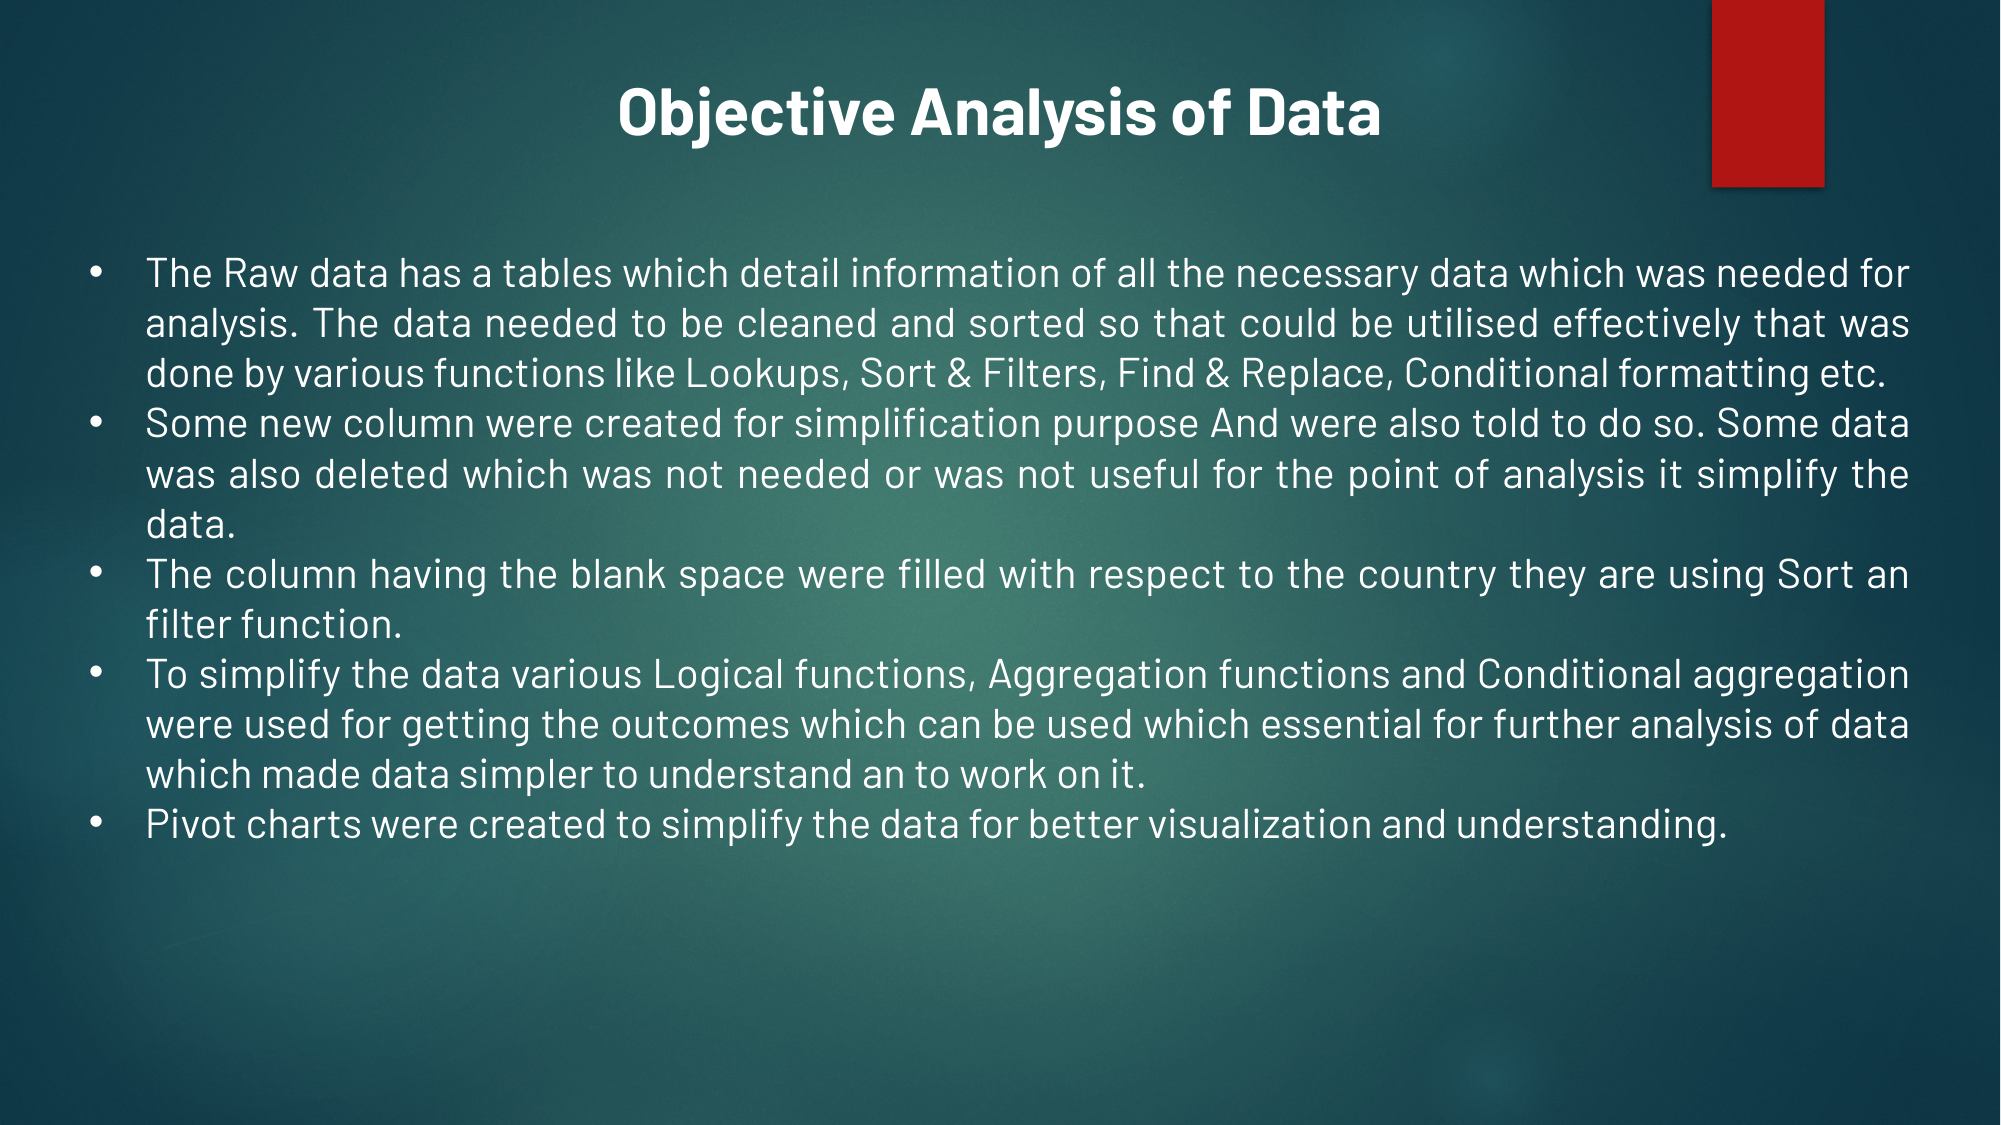

Objective Analysis of Data
The Raw data has a tables which detail information of all the necessary data which was needed for analysis. The data needed to be cleaned and sorted so that could be utilised effectively that was done by various functions like Lookups, Sort & Filters, Find & Replace, Conditional formatting etc.
Some new column were created for simplification purpose And were also told to do so. Some data was also deleted which was not needed or was not useful for the point of analysis it simplify the data.
The column having the blank space were filled with respect to the country they are using Sort an filter function.
To simplify the data various Logical functions, Aggregation functions and Conditional aggregation were used for getting the outcomes which can be used which essential for further analysis of data which made data simpler to understand an to work on it.
Pivot charts were created to simplify the data for better visualization and understanding.